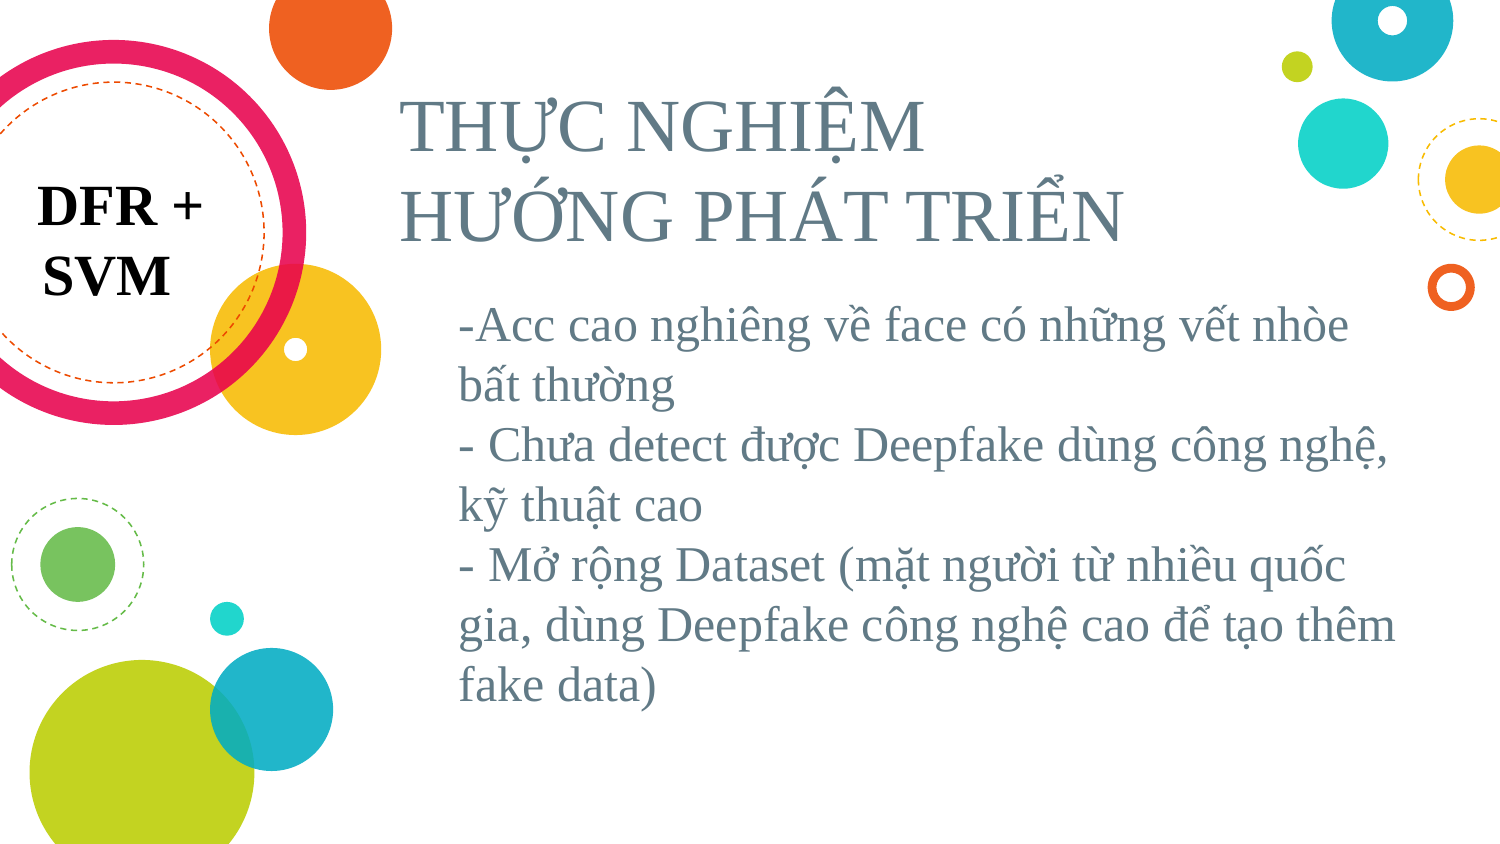

THỰC NGHIỆM
HƯỚNG PHÁT TRIỂN
 DFR + SVM
-Acc cao nghiêng về face có những vết nhòe bất thường
- Chưa detect được Deepfake dùng công nghệ, kỹ thuật cao
- Mở rộng Dataset (mặt người từ nhiều quốc gia, dùng Deepfake công nghệ cao để tạo thêm fake data)